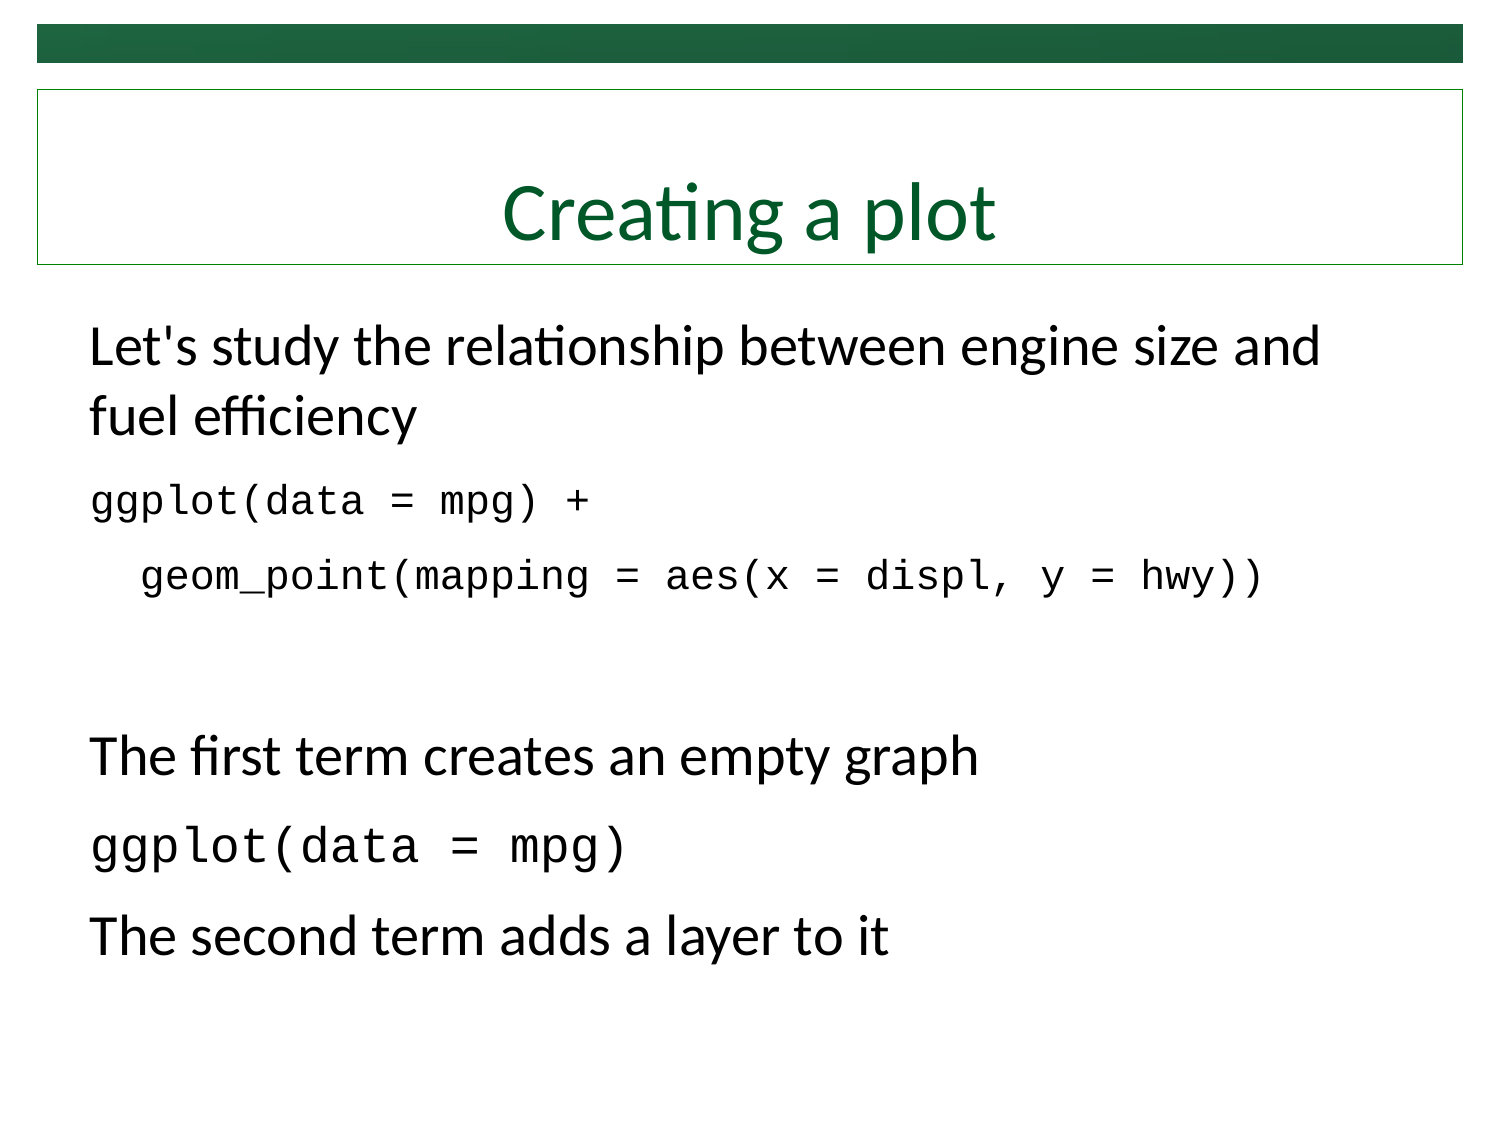

# Creating a plot
Let's study the relationship between engine size and fuel efficiency
ggplot(data = mpg) +
  geom_point(mapping = aes(x = displ, y = hwy))

The first term creates an empty graph
ggplot(data = mpg)
The second term adds a layer to it